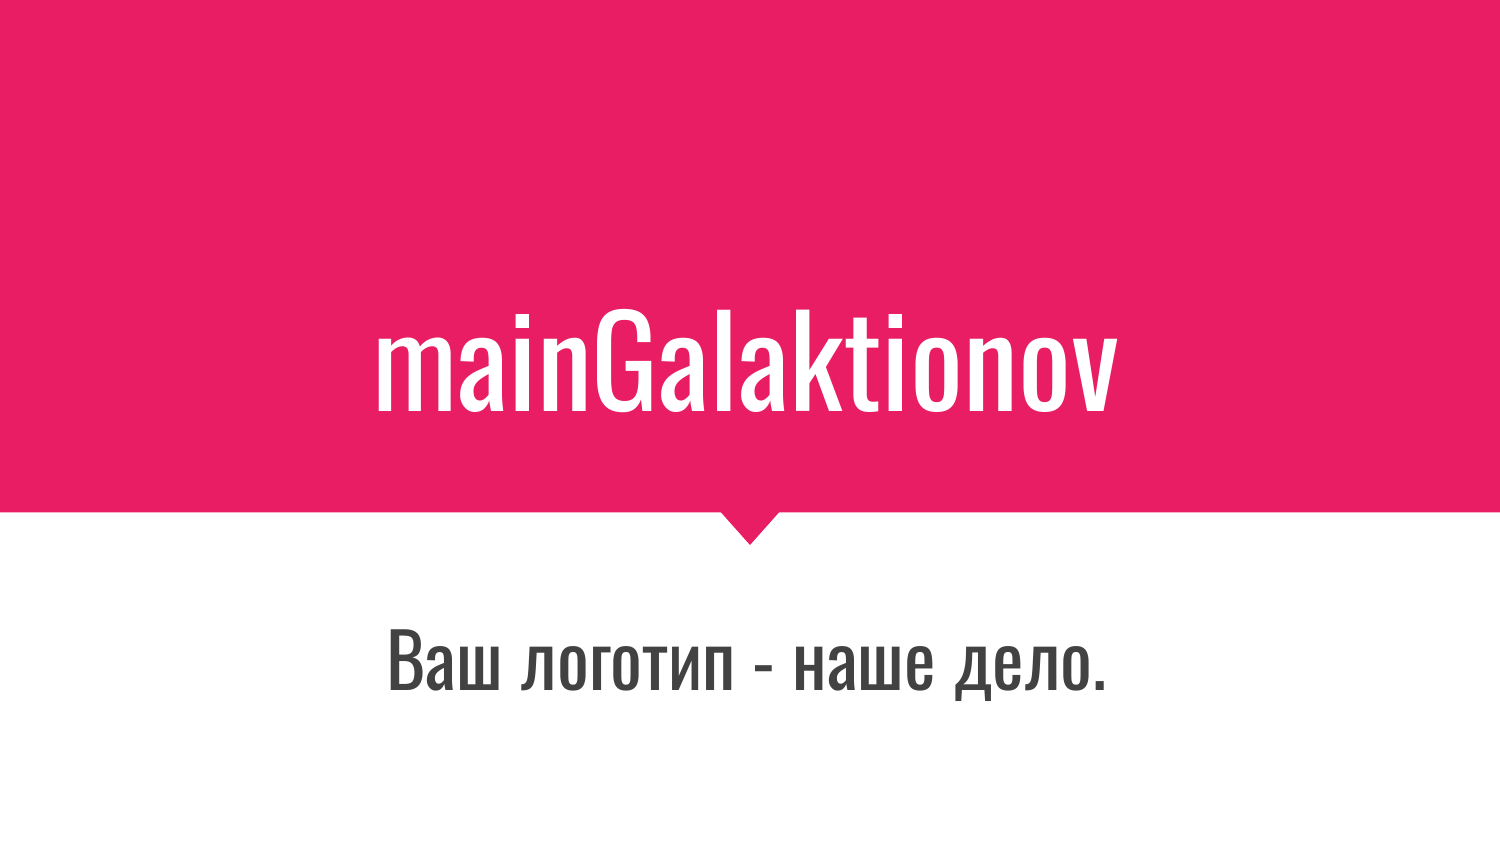

# mainGalaktionov
Ваш логотип - наше дело.